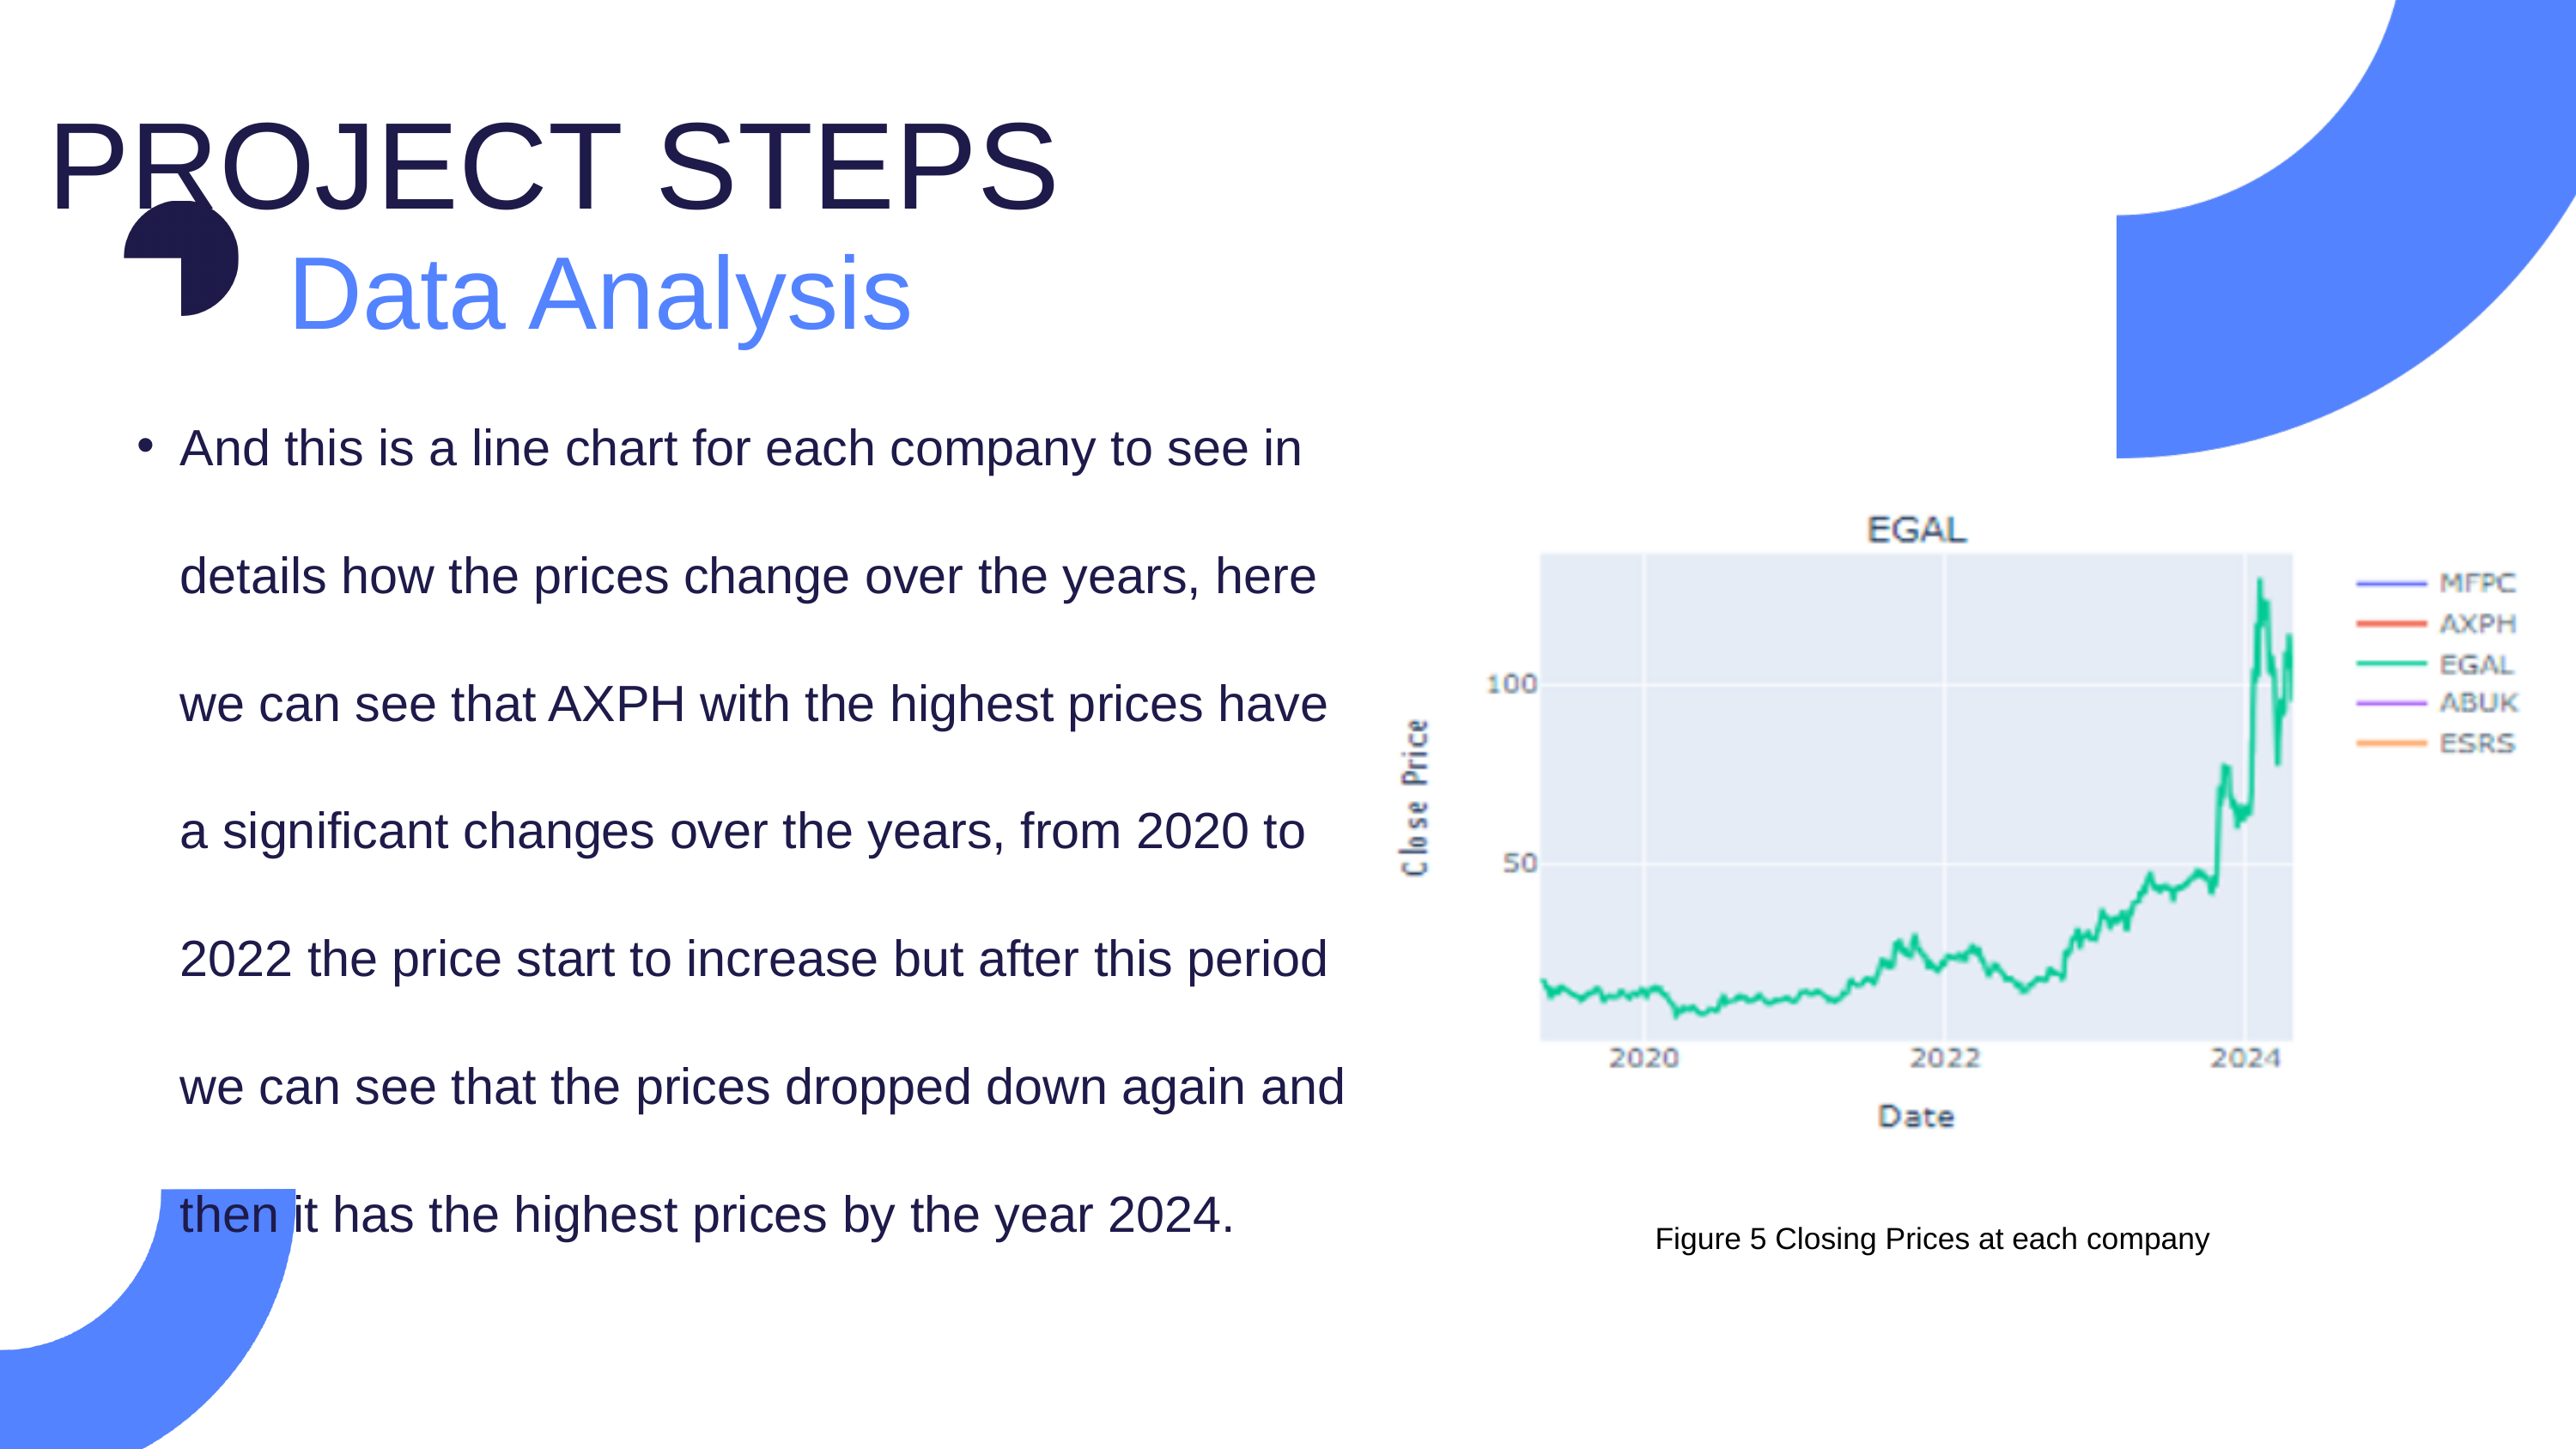

PROJECT STEPS
Data Analysis

And this is a line chart for each company to see in details how the prices change over the years, here we can see that AXPH with the highest prices have a significant changes over the years, from 2020 to 2022 the price start to increase but after this period we can see that the prices dropped down again and then it has the highest prices by the year 2024.

Figure 5 Closing Prices at each company